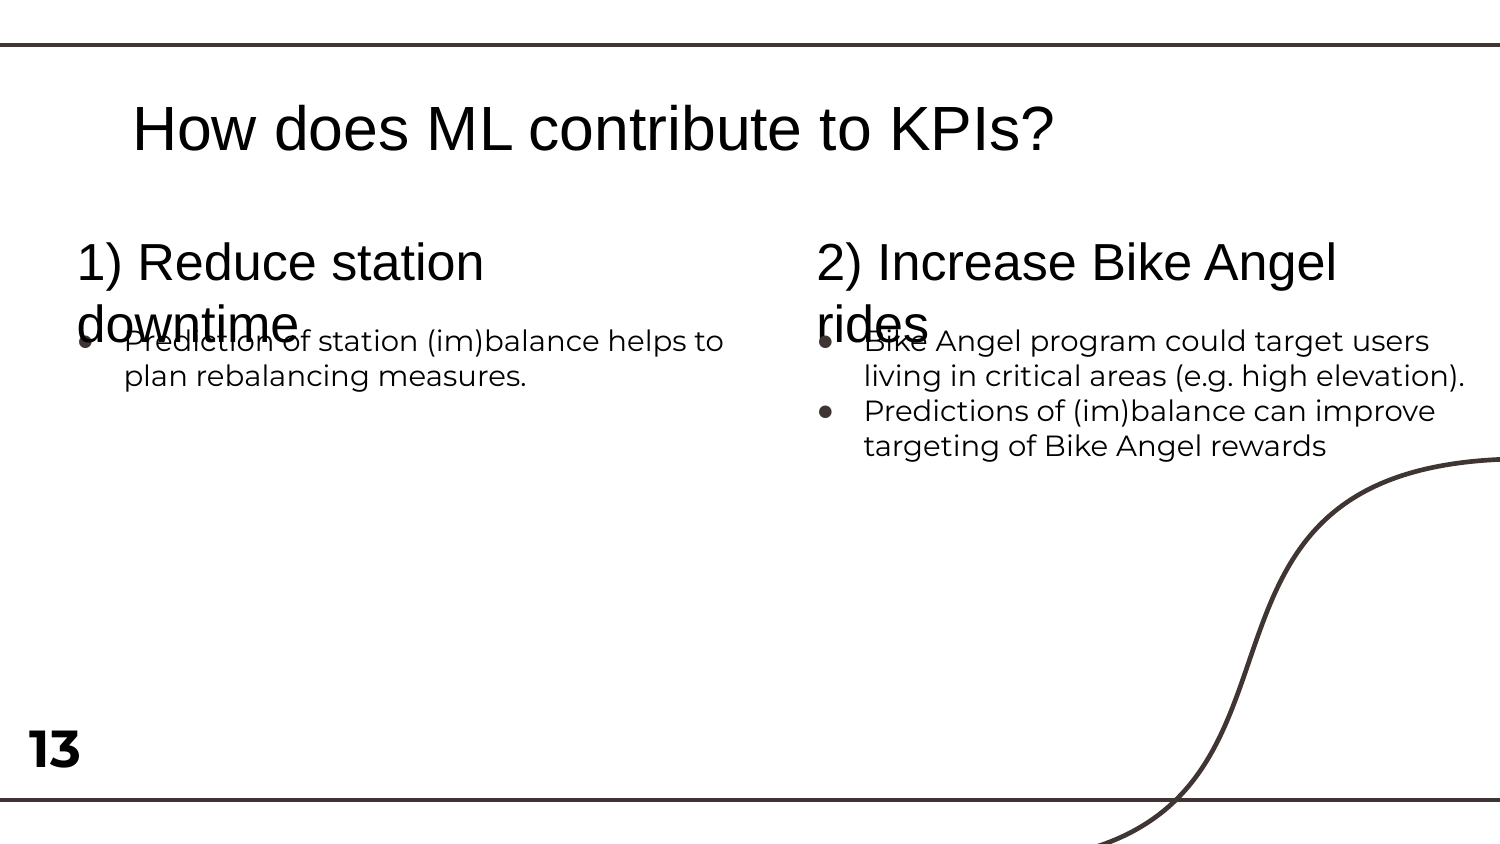

# How does ML contribute to KPIs?
1) Reduce station downtime
2) Increase Bike Angel rides
Bike Angel program could target users living in critical areas (e.g. high elevation).
Predictions of (im)balance can improve targeting of Bike Angel rewards

Prediction of station (im)balance helps to plan rebalancing measures.
13